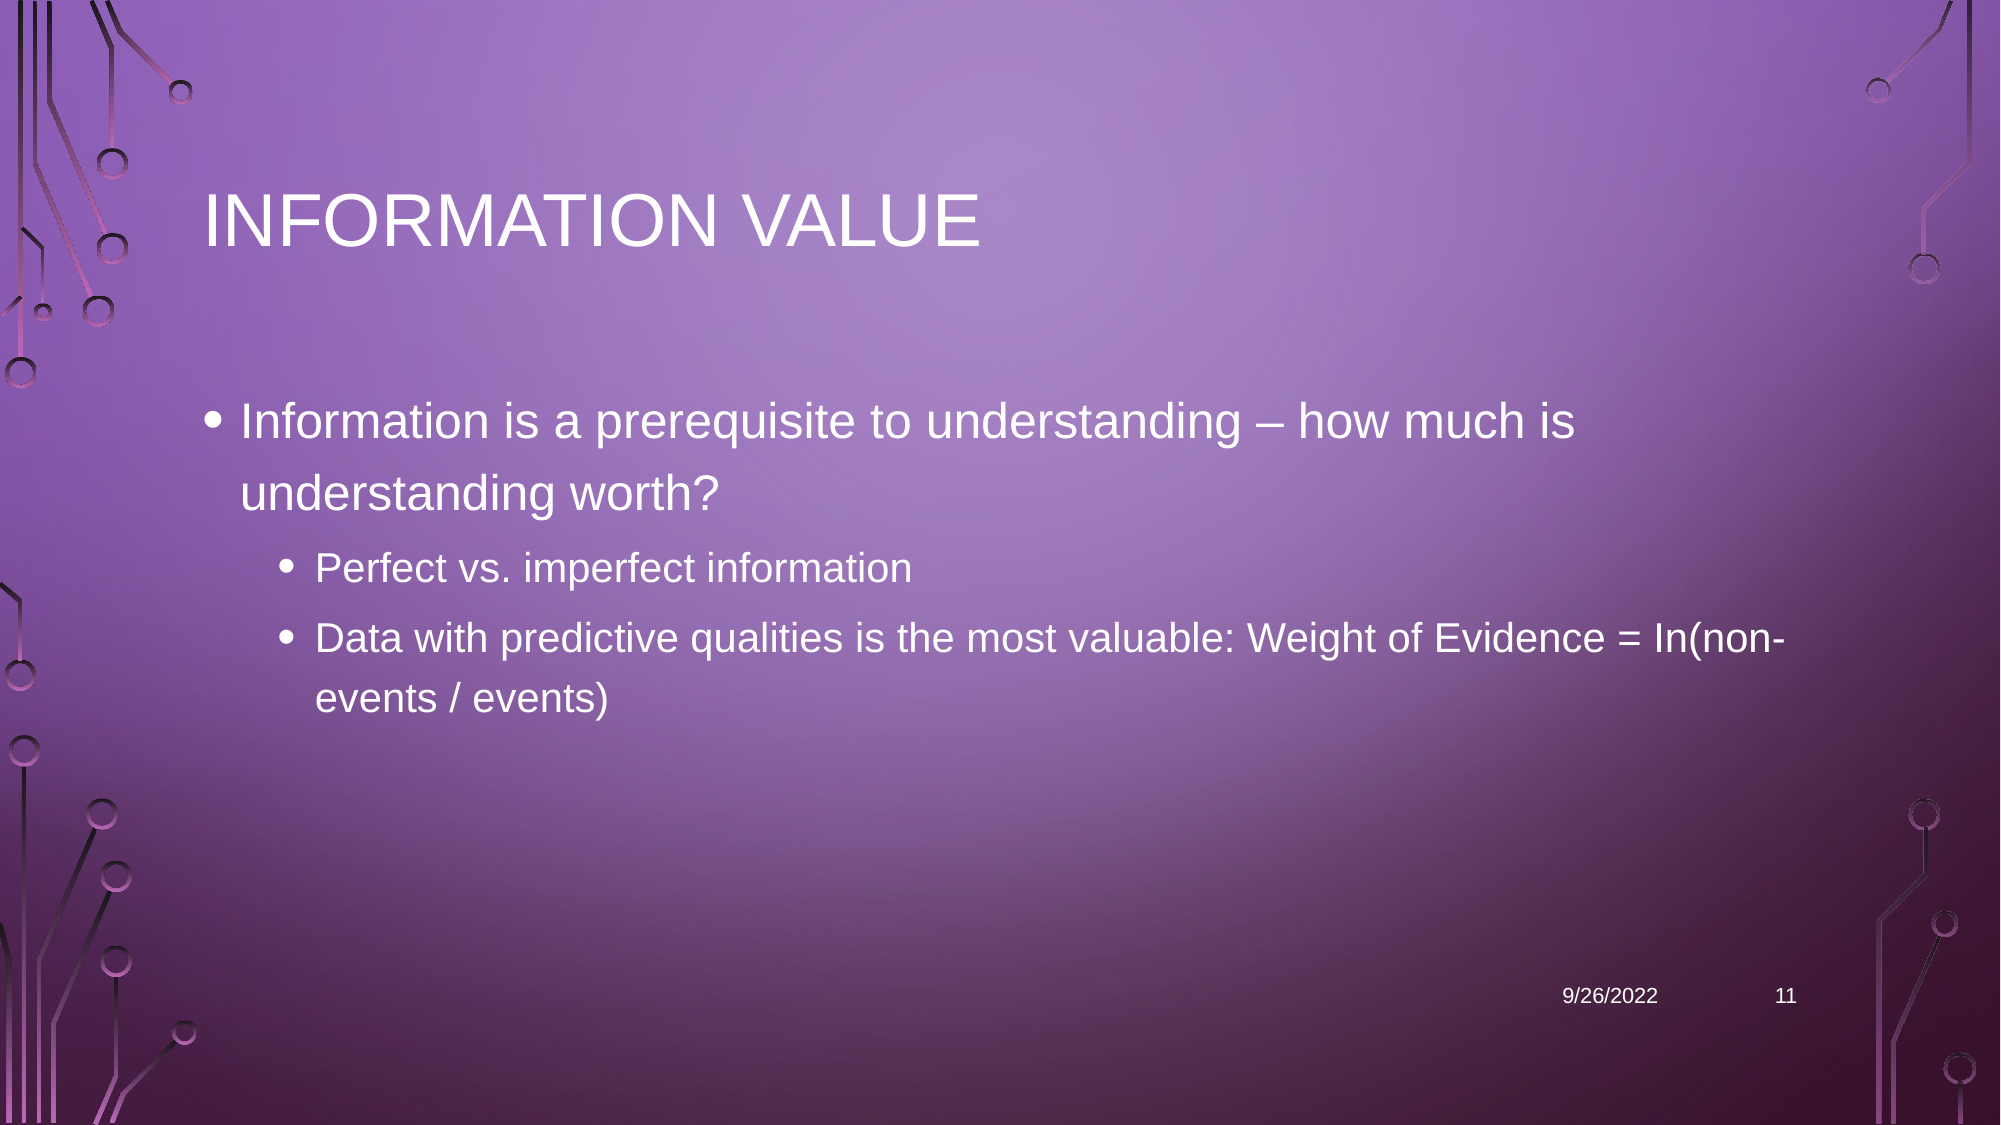

# Information value
Information is a prerequisite to understanding – how much is understanding worth?
Perfect vs. imperfect information
Data with predictive qualities is the most valuable: Weight of Evidence = In(non-events / events)
11
9/26/2022